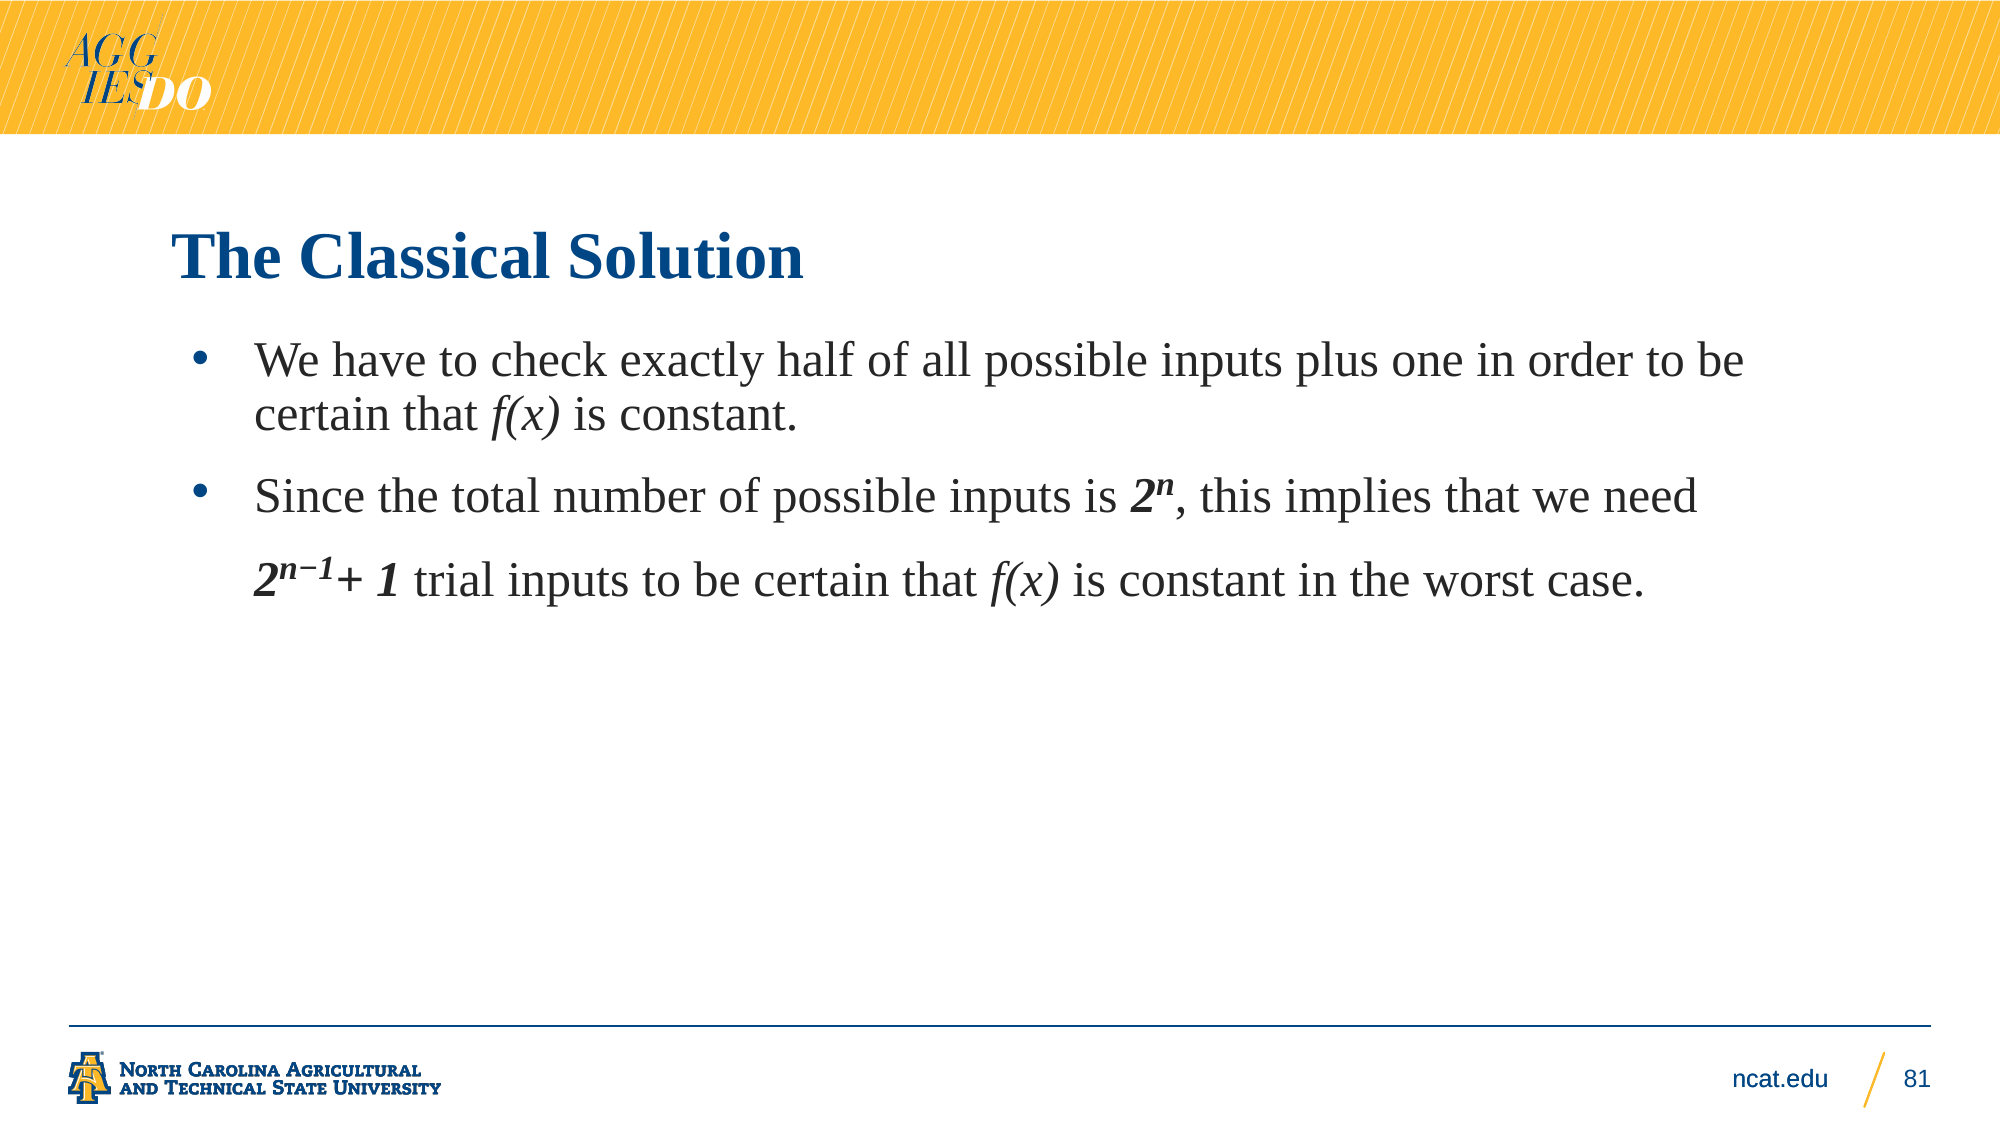

# The Classical Solution
We have to check exactly half of all possible inputs plus one in order to be certain that f(x) is constant.
Since the total number of possible inputs is 2n, this implies that we need
     2n−1+ 1 trial inputs to be certain that f(x) is constant in the worst case.
81